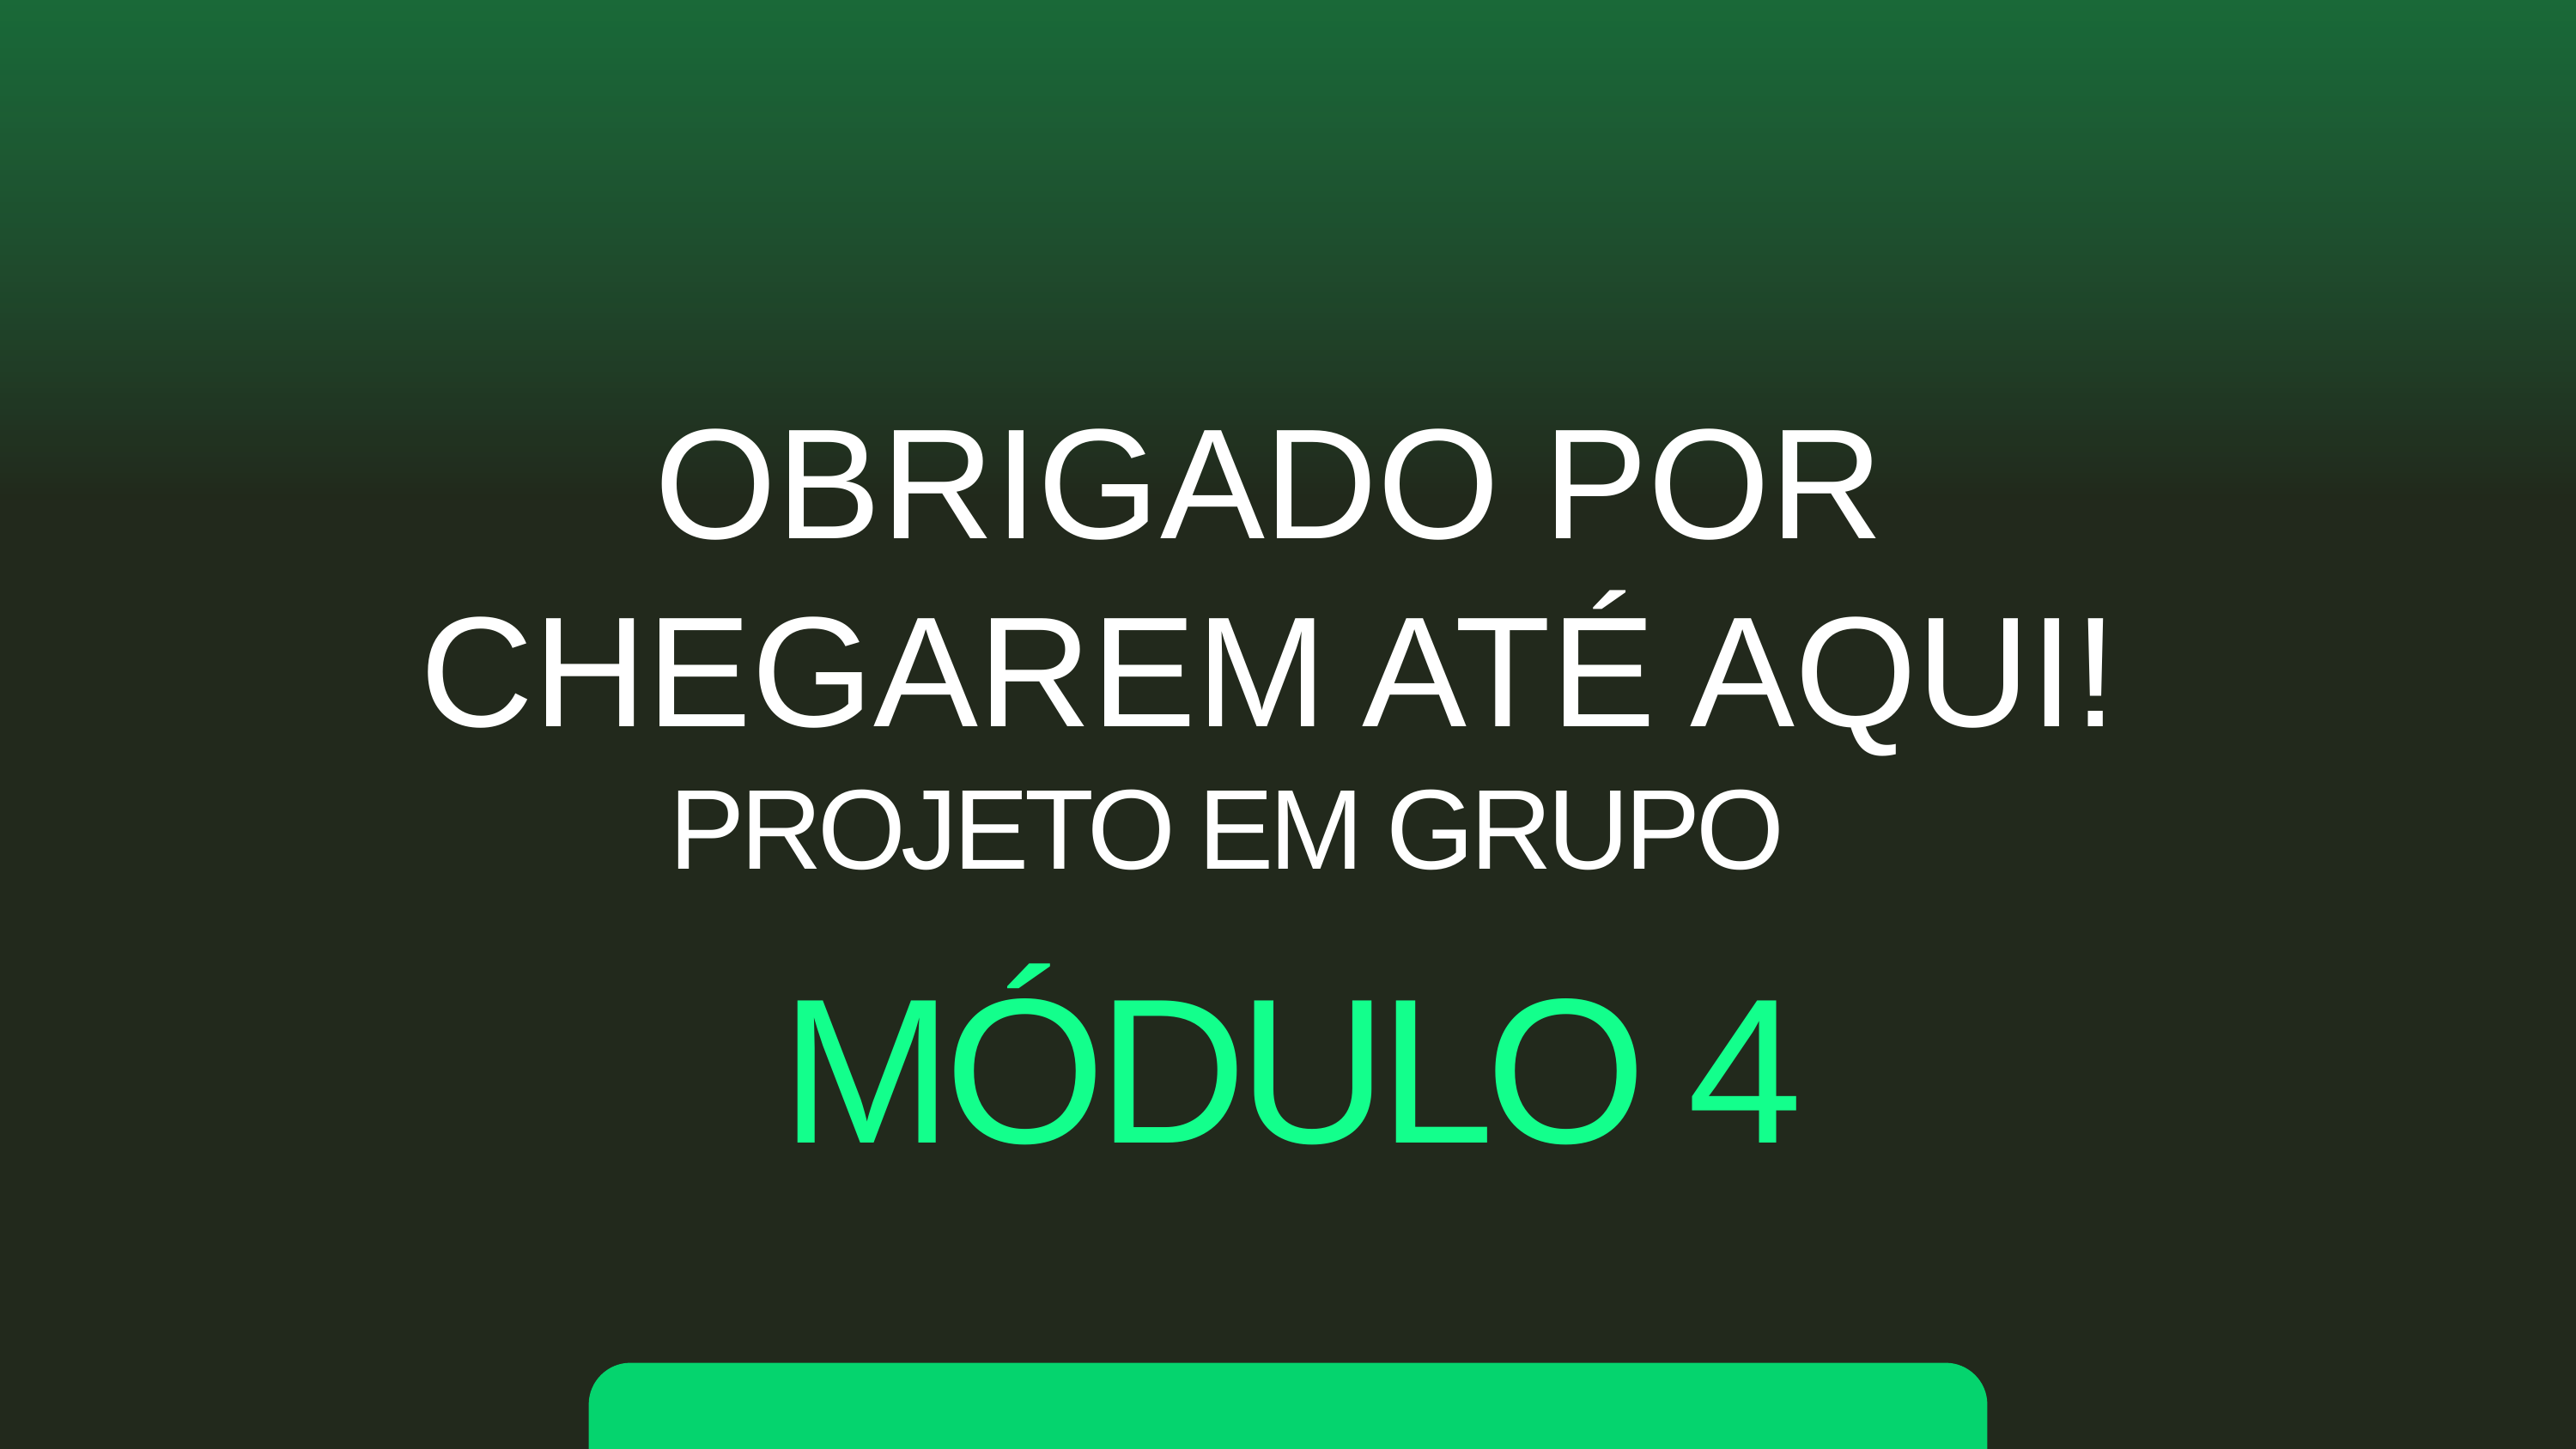

OBRIGADO POR CHEGAREM ATÉ AQUI!
PROJETO EM GRUPO
MÓDULO 4